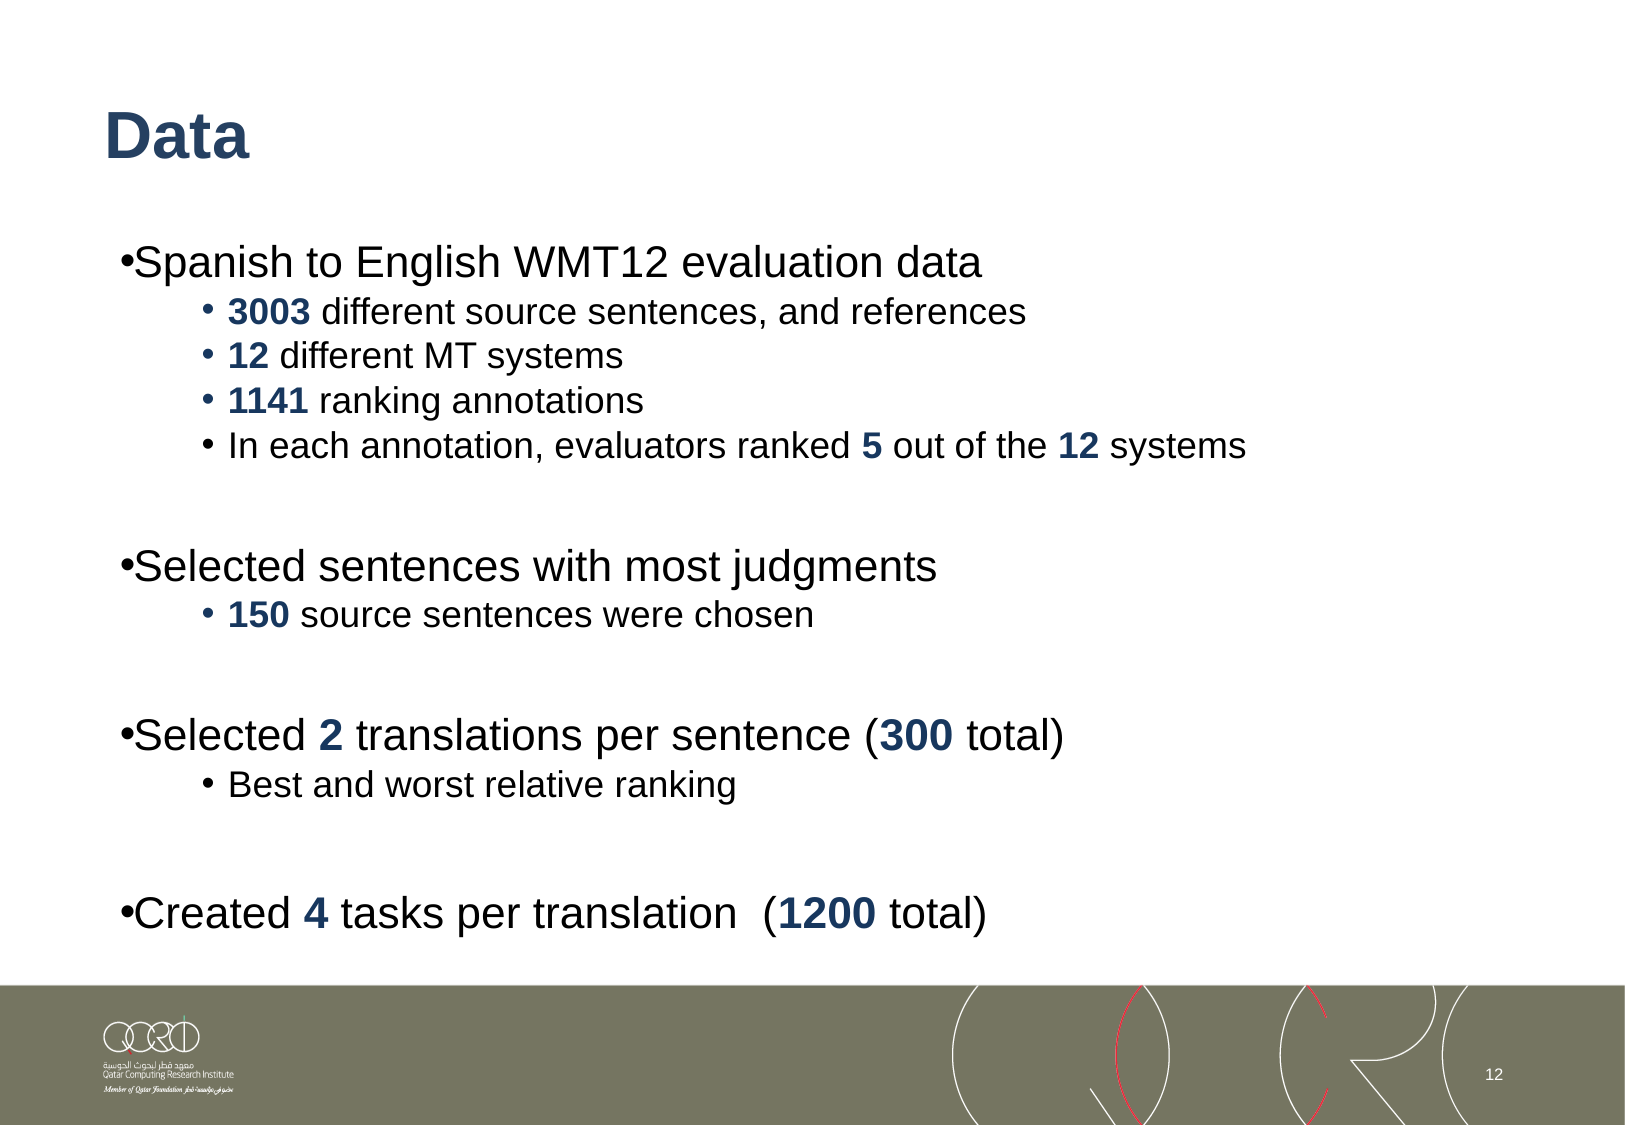

# Data
Spanish to English WMT12 evaluation data
3003 different source sentences, and references
12 different MT systems
1141 ranking annotations
In each annotation, evaluators ranked 5 out of the 12 systems

Selected sentences with most judgments
150 source sentences were chosen

Selected 2 translations per sentence (300 total)
Best and worst relative ranking

Created 4 tasks per translation  (1200 total)